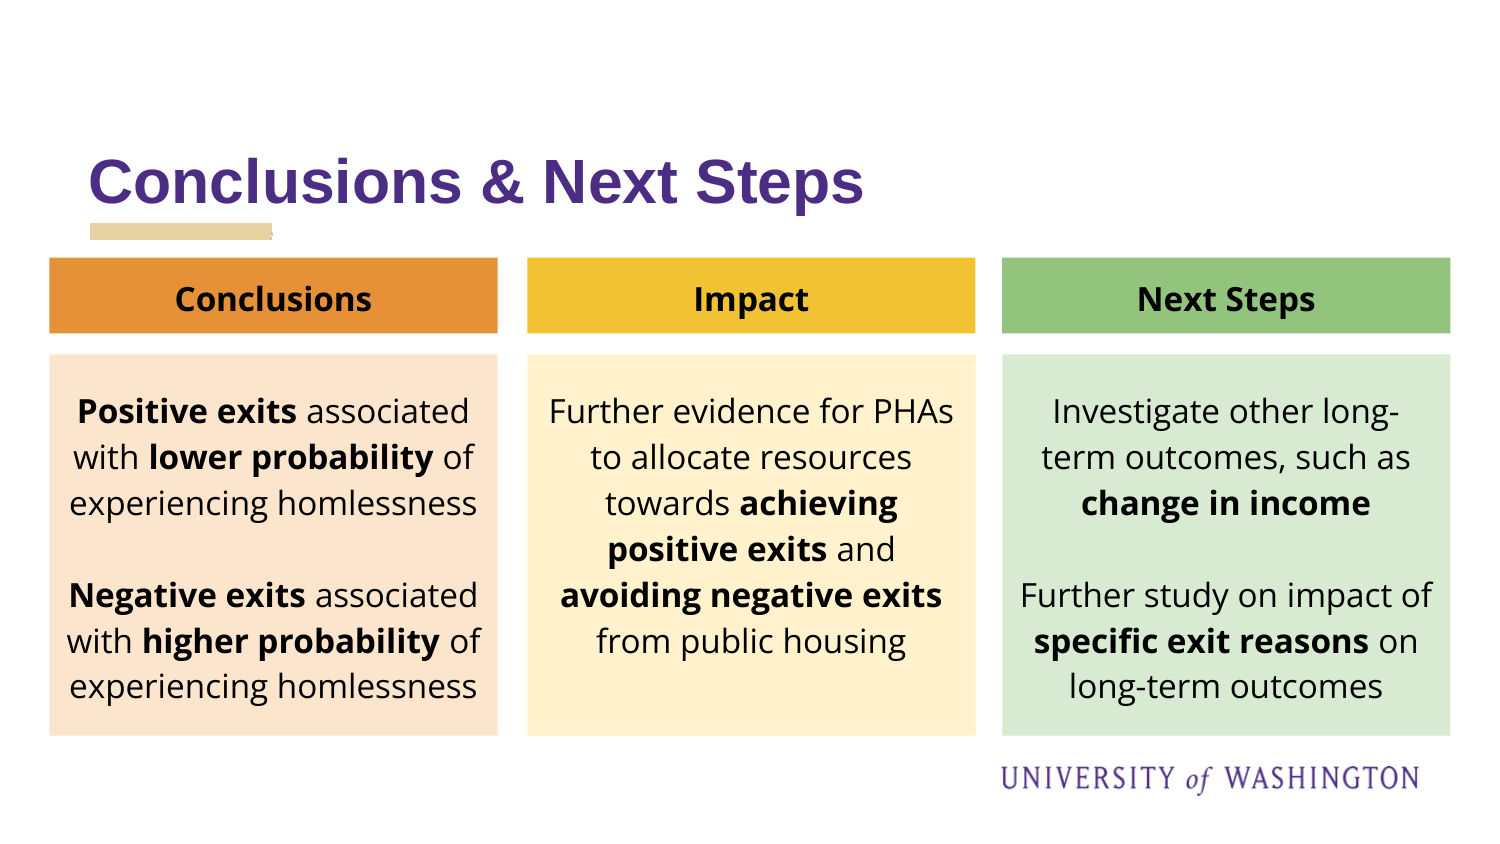

# Conclusions & Next Steps
Conclusions
Impact
Next Steps
Positive exits associated with lower probability of experiencing homlessness

Negative exits associated with higher probability of experiencing homlessness
Further evidence for PHAs to allocate resources towards achieving positive exits and avoiding negative exits from public housing

Investigate other long-term outcomes, such as change in income
Further study on impact of specific exit reasons on long-term outcomes